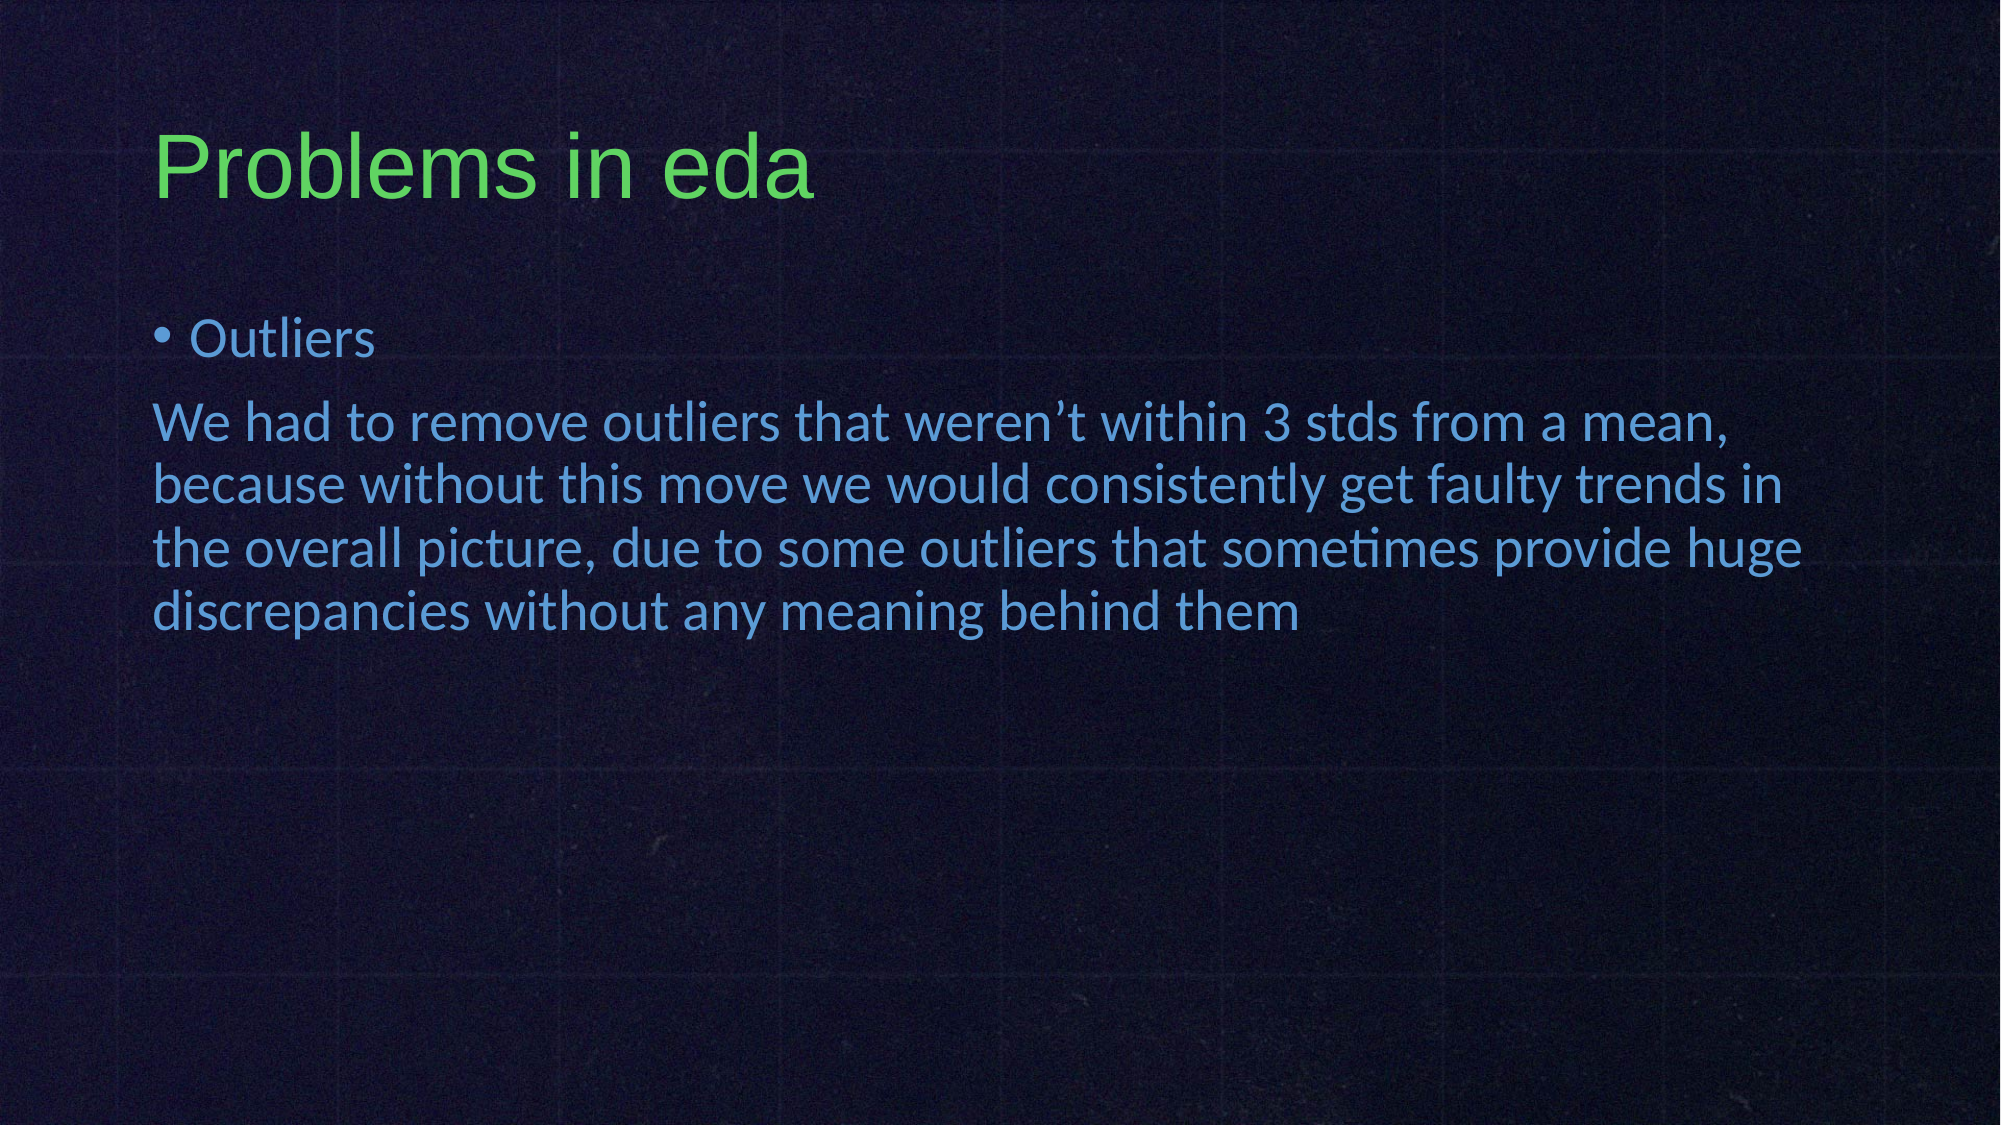

# Problems in eda
Outliers
We had to remove outliers that weren’t within 3 stds from a mean, because without this move we would consistently get faulty trends in the overall picture, due to some outliers that sometimes provide huge discrepancies without any meaning behind them